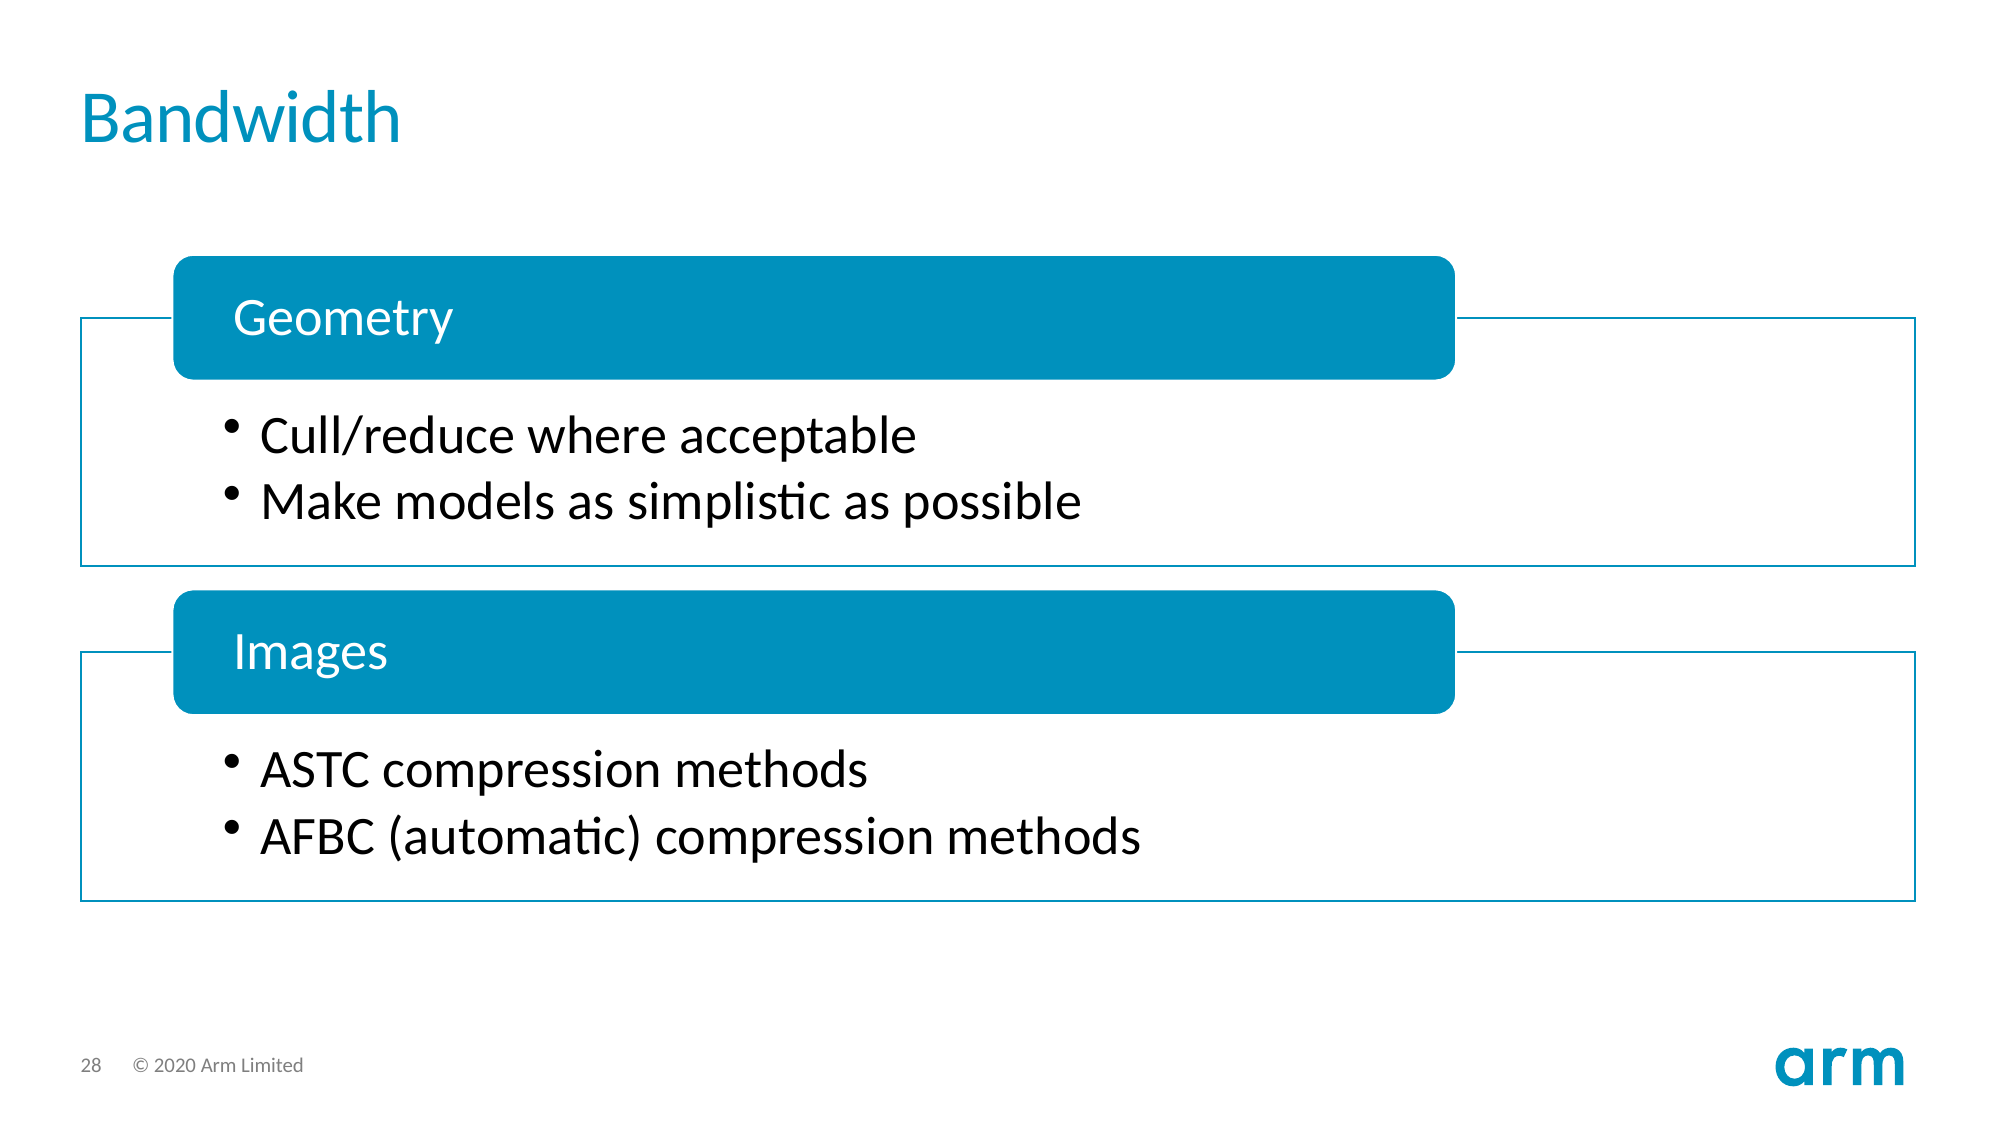

# Bandwidth
Cull/reduce where acceptable
Make models as simplistic as possible
Geometry
ASTC compression methods
AFBC (automatic) compression methods
Images